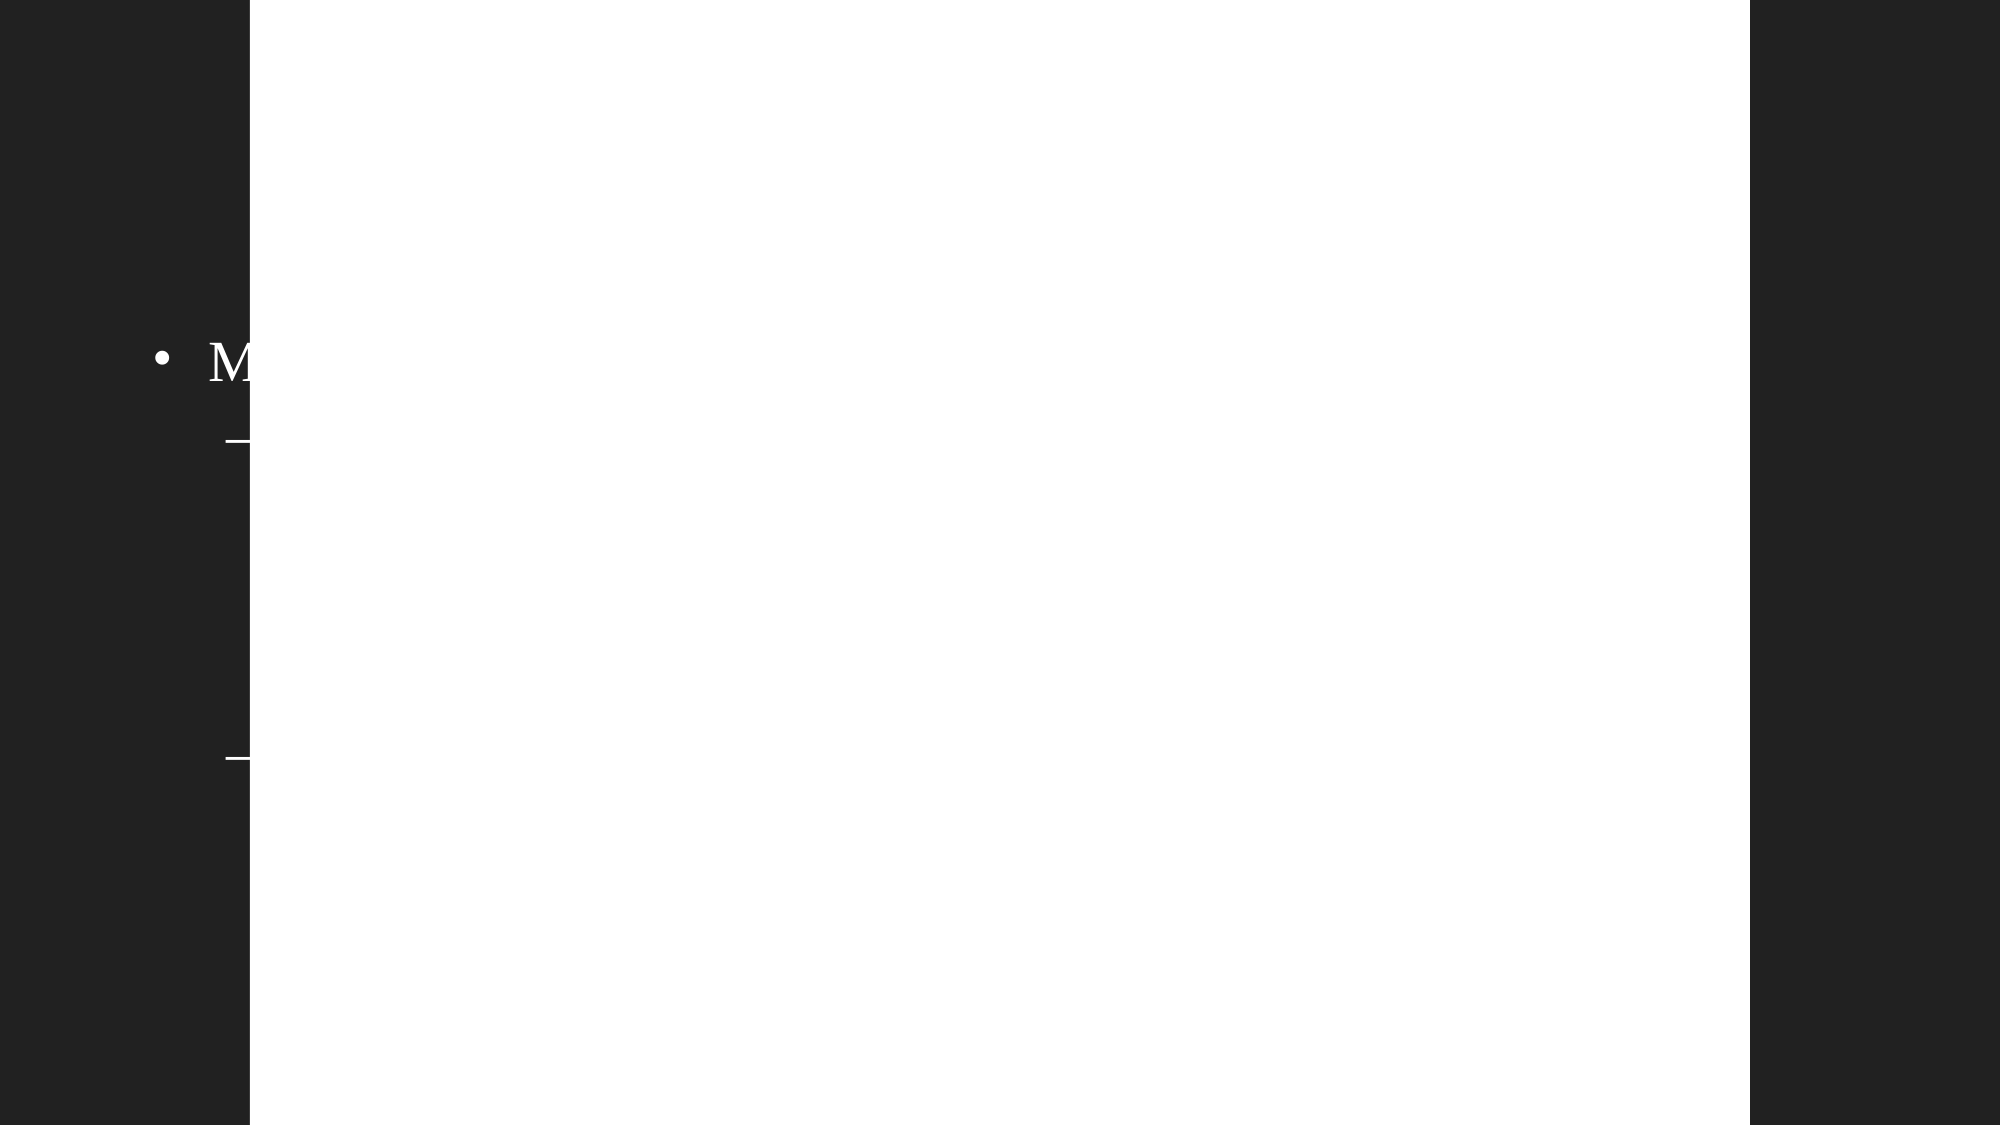

What about micro?
Micro is a new addition.
In the late 1960’s, processors were built using discrete  elements.
These devices performed the required operation, but were too large and too slow.

In the early 1970’s the microchip was invented. All of  the components that made up the processor were now  placed on a single piece of silicon. The size became  several thousand times smaller and the speed became  several hundred times faster. The “Micro”Processor  was born.